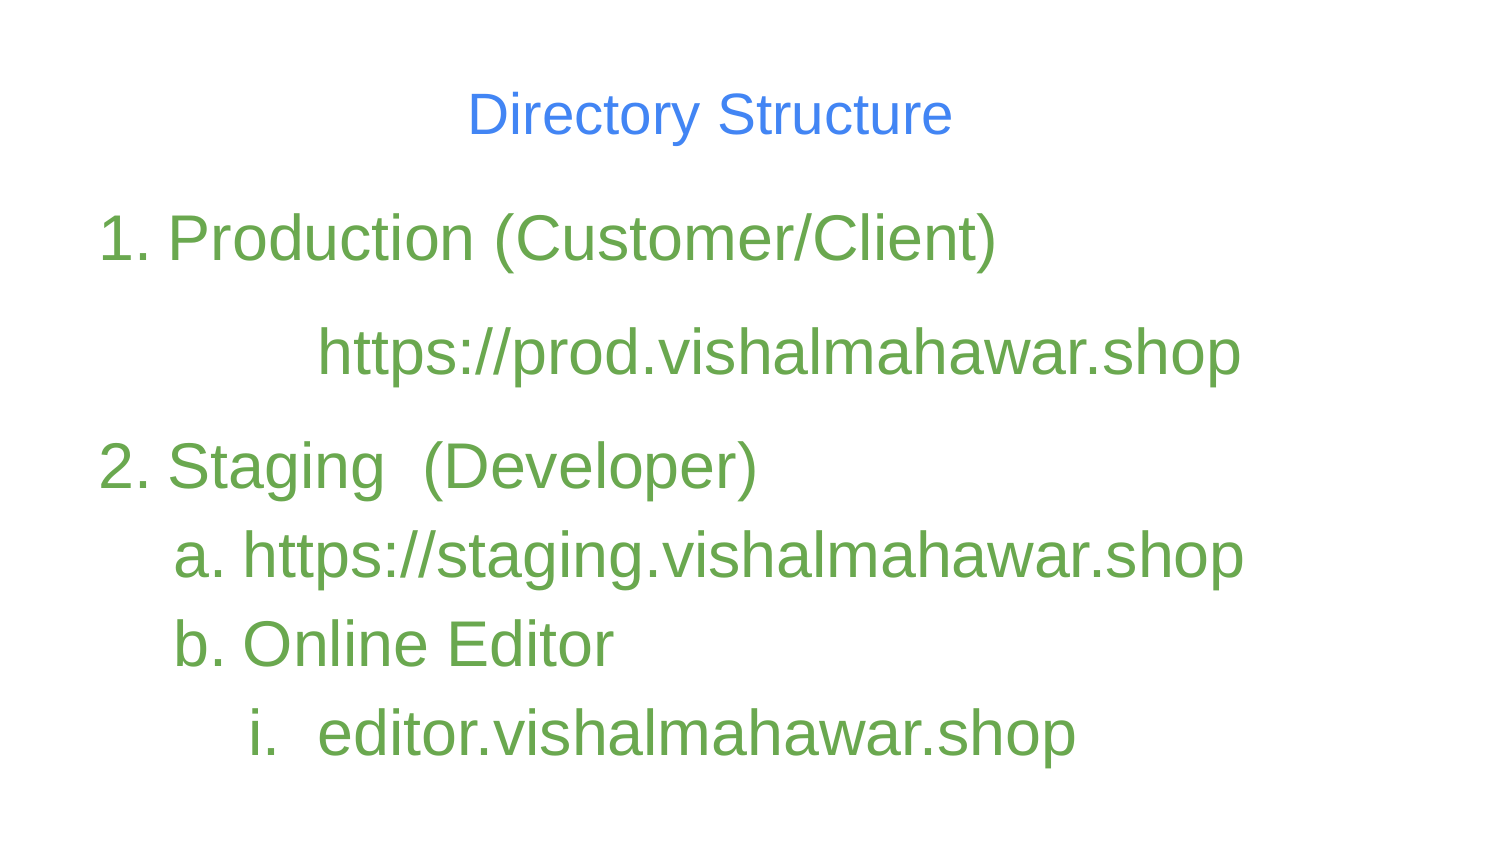

# Directory Structure
Production (Customer/Client)
	https://prod.vishalmahawar.shop
Staging  (Developer)
https://staging.vishalmahawar.shop
Online Editor
editor.vishalmahawar.shop